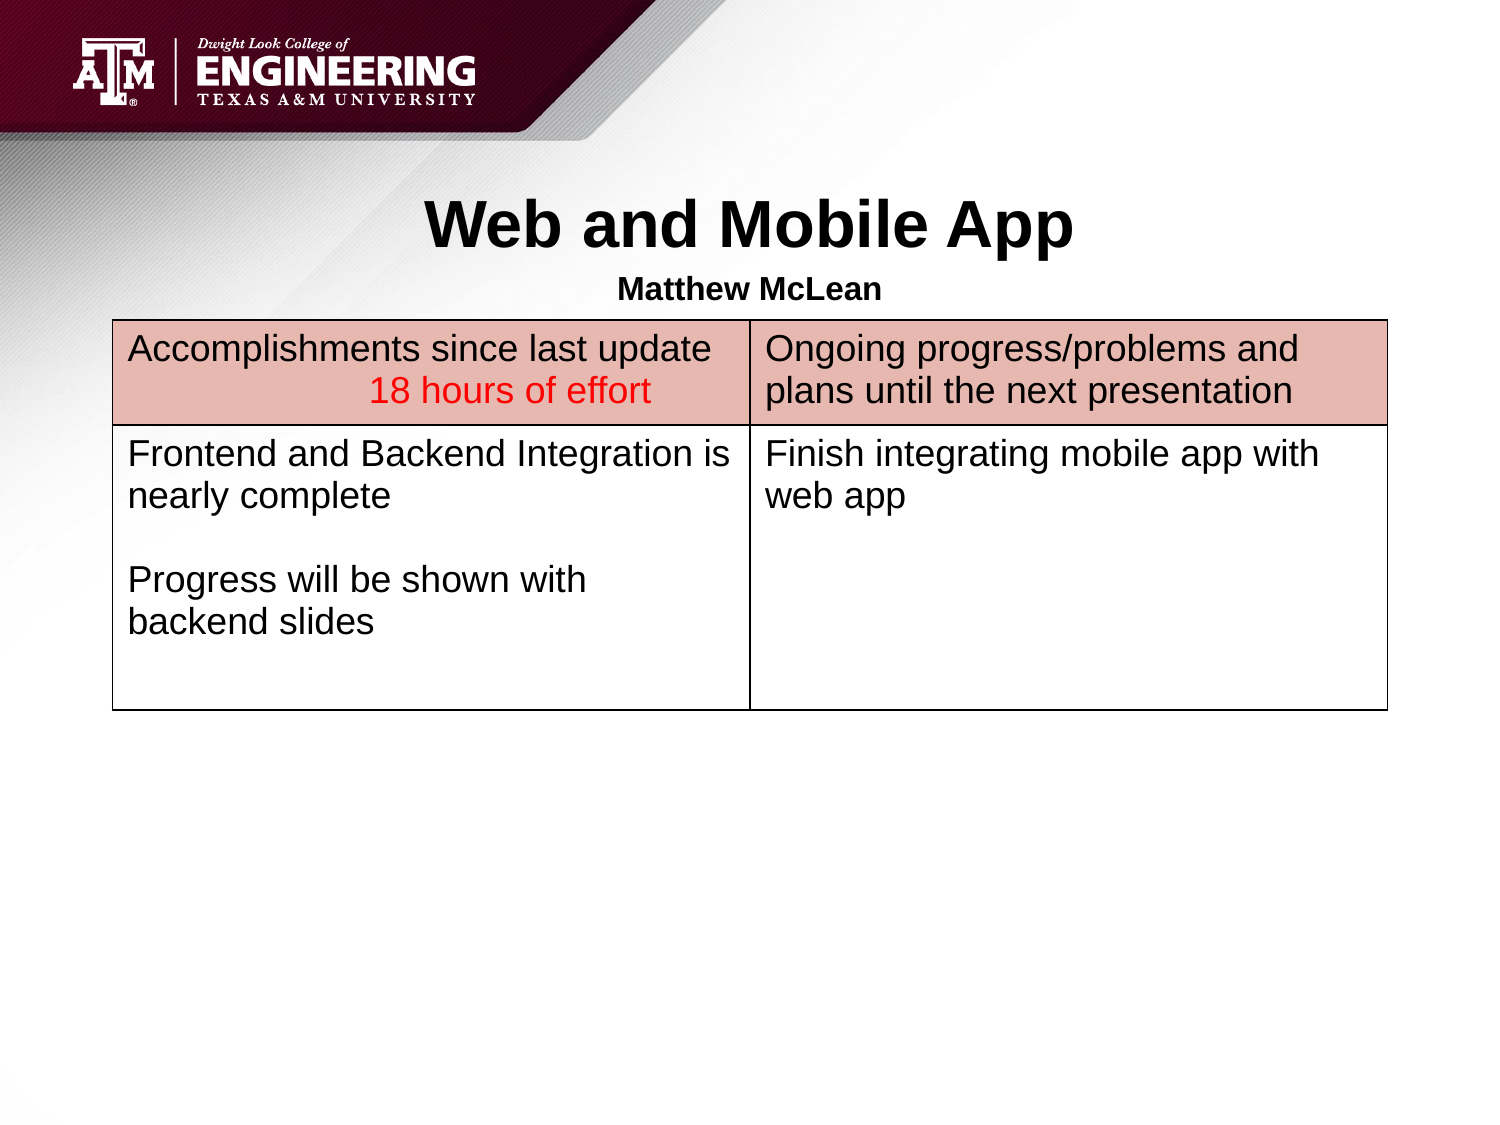

# Web and Mobile App
Matthew McLean
| Accomplishments since last update 18 hours of effort | Ongoing progress/problems and plans until the next presentation |
| --- | --- |
| Frontend and Backend Integration is nearly complete Progress will be shown with backend slides | Finish integrating mobile app with web app |